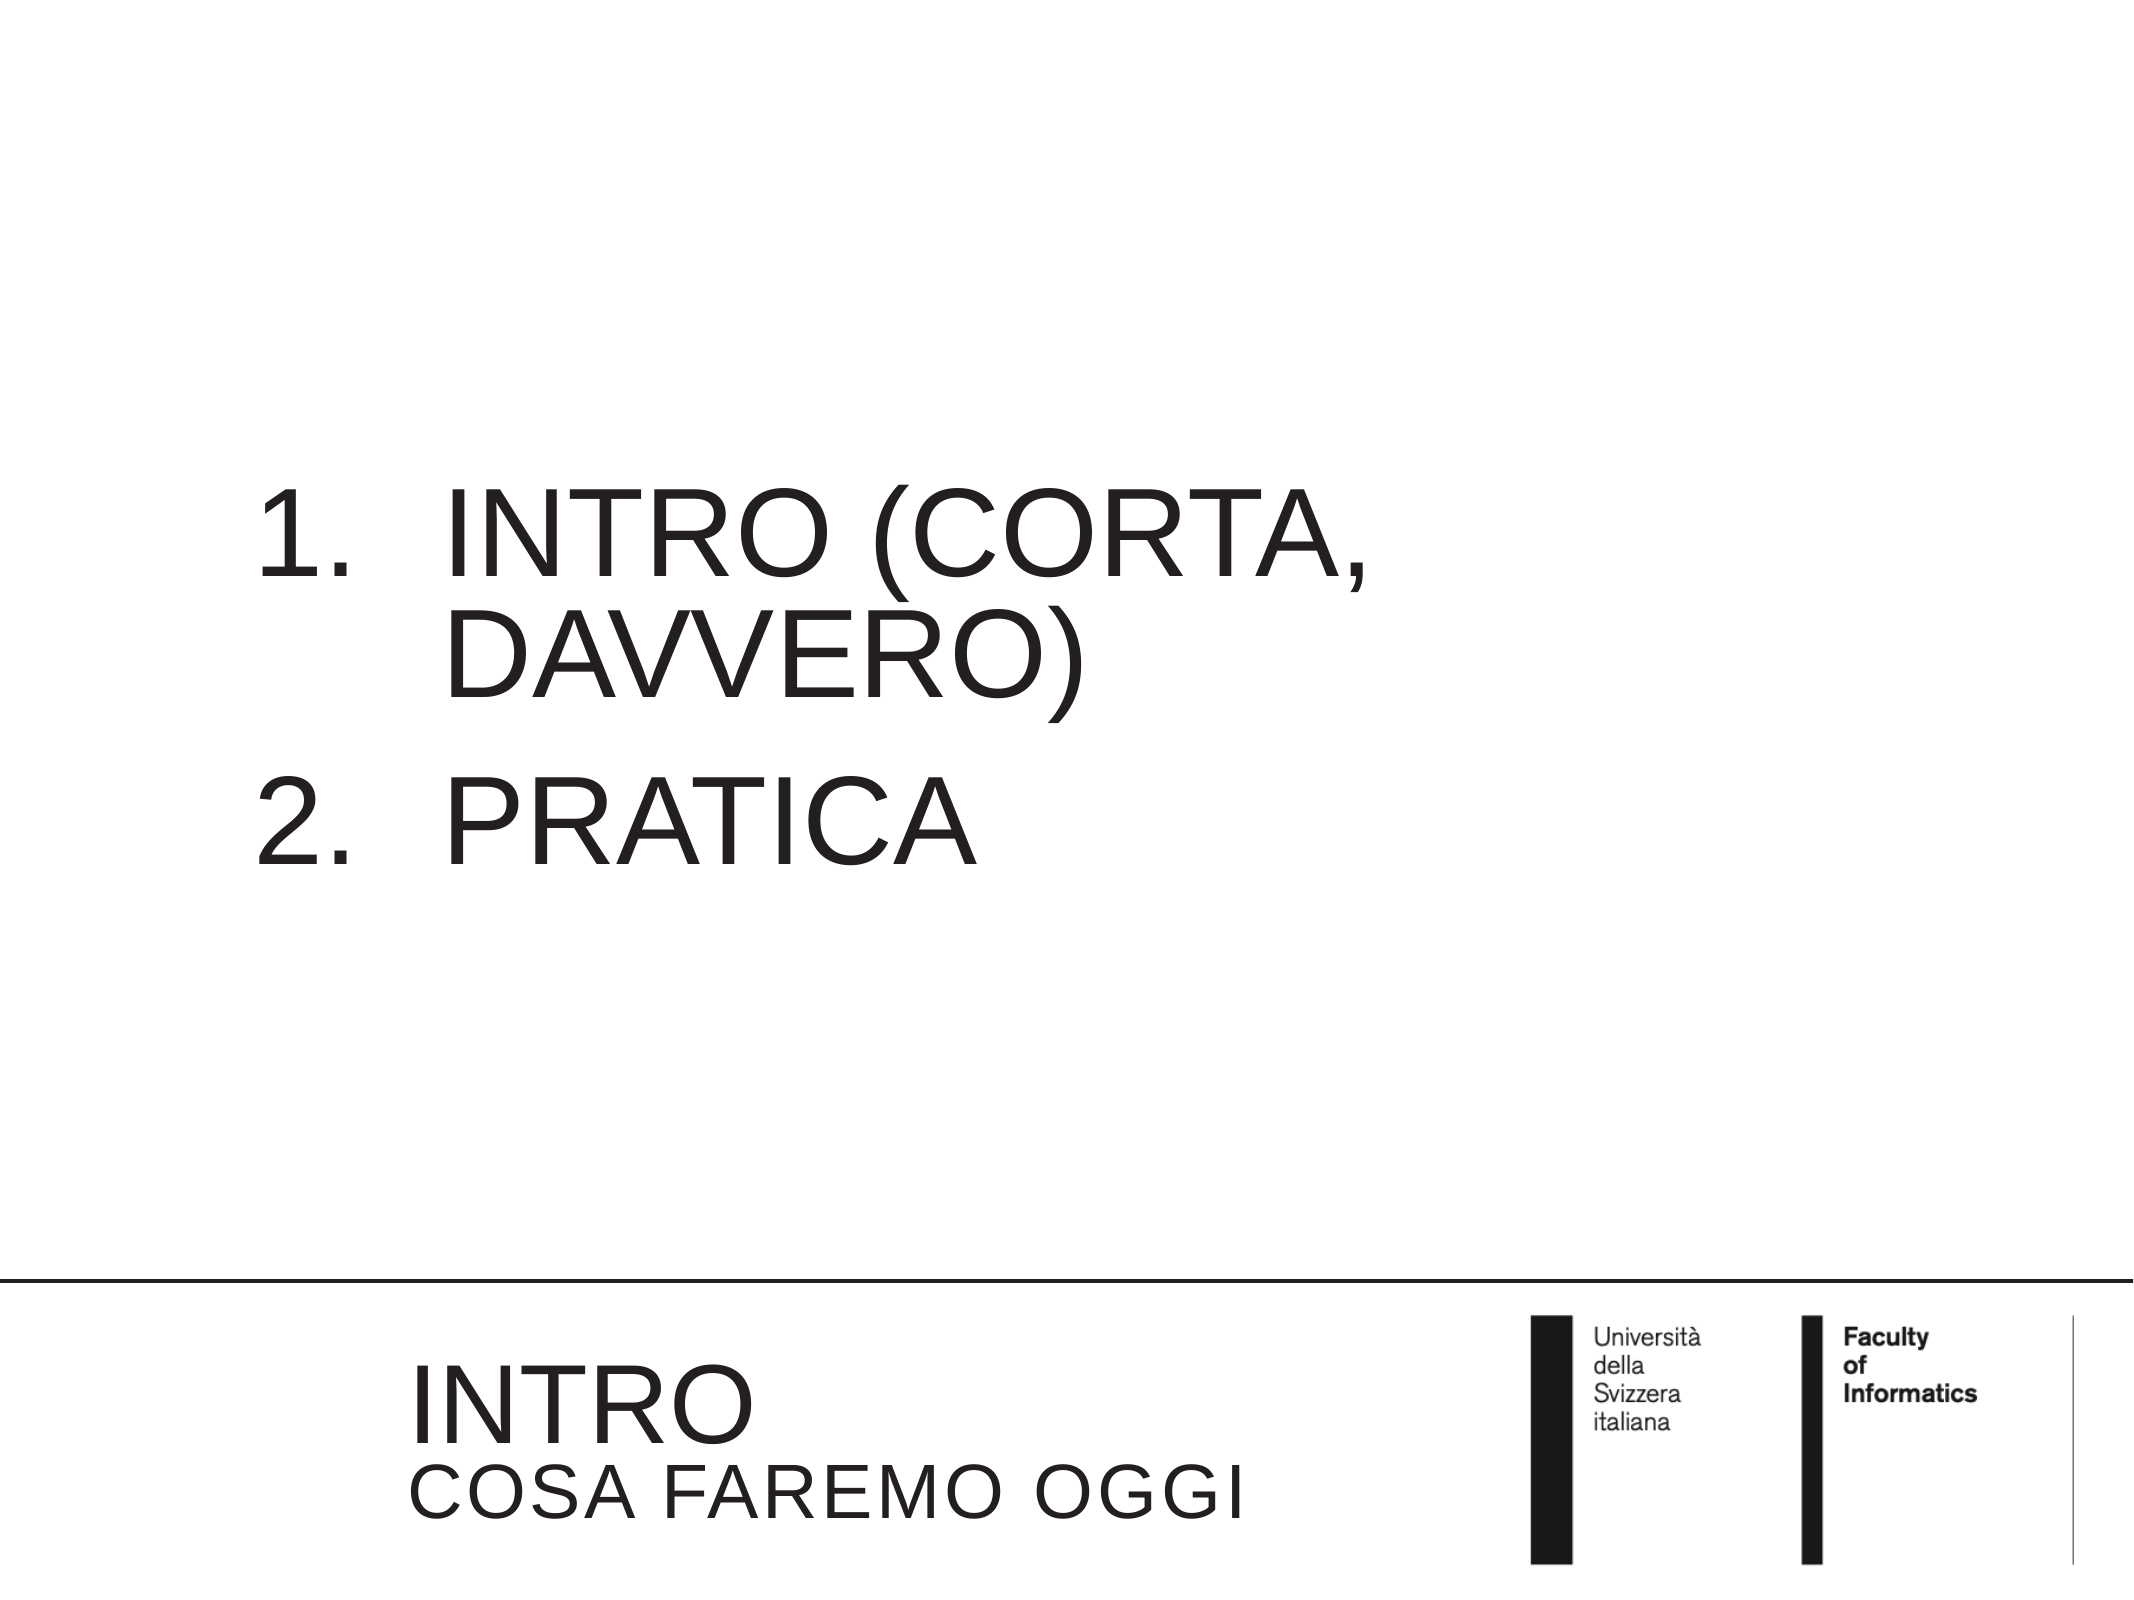

INTRO (corta, davvero)
Pratica

Intro
COSA FAREMO OGGI